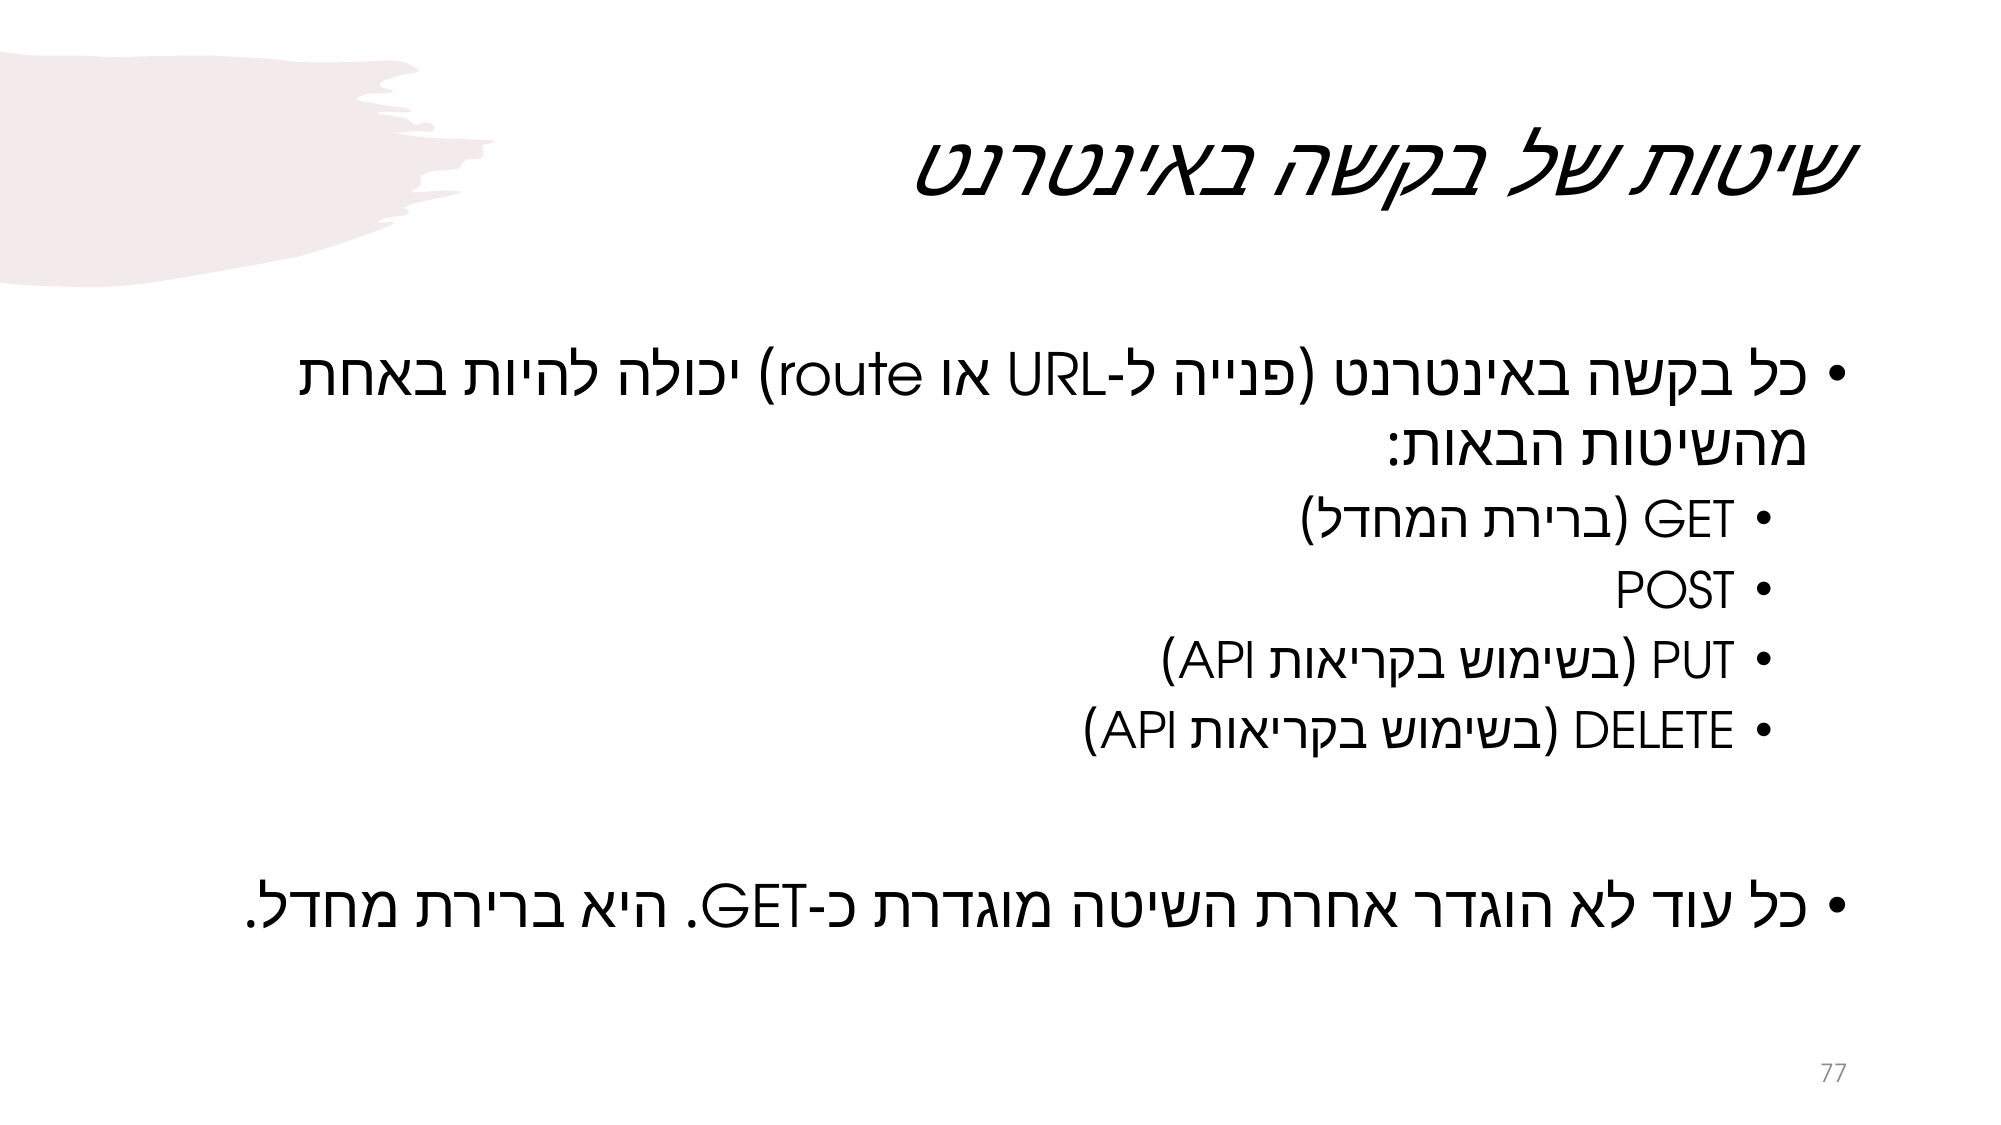

# שיטות של בקשה באינטרנט
כל בקשה באינטרנט (פנייה ל-URL או route) יכולה להיות באחת מהשיטות הבאות:
GET (ברירת המחדל)
POST
PUT (בשימוש בקריאות API)
DELETE (בשימוש בקריאות API)

כל עוד לא הוגדר אחרת השיטה מוגדרת כ-GET. היא ברירת מחדל.
77